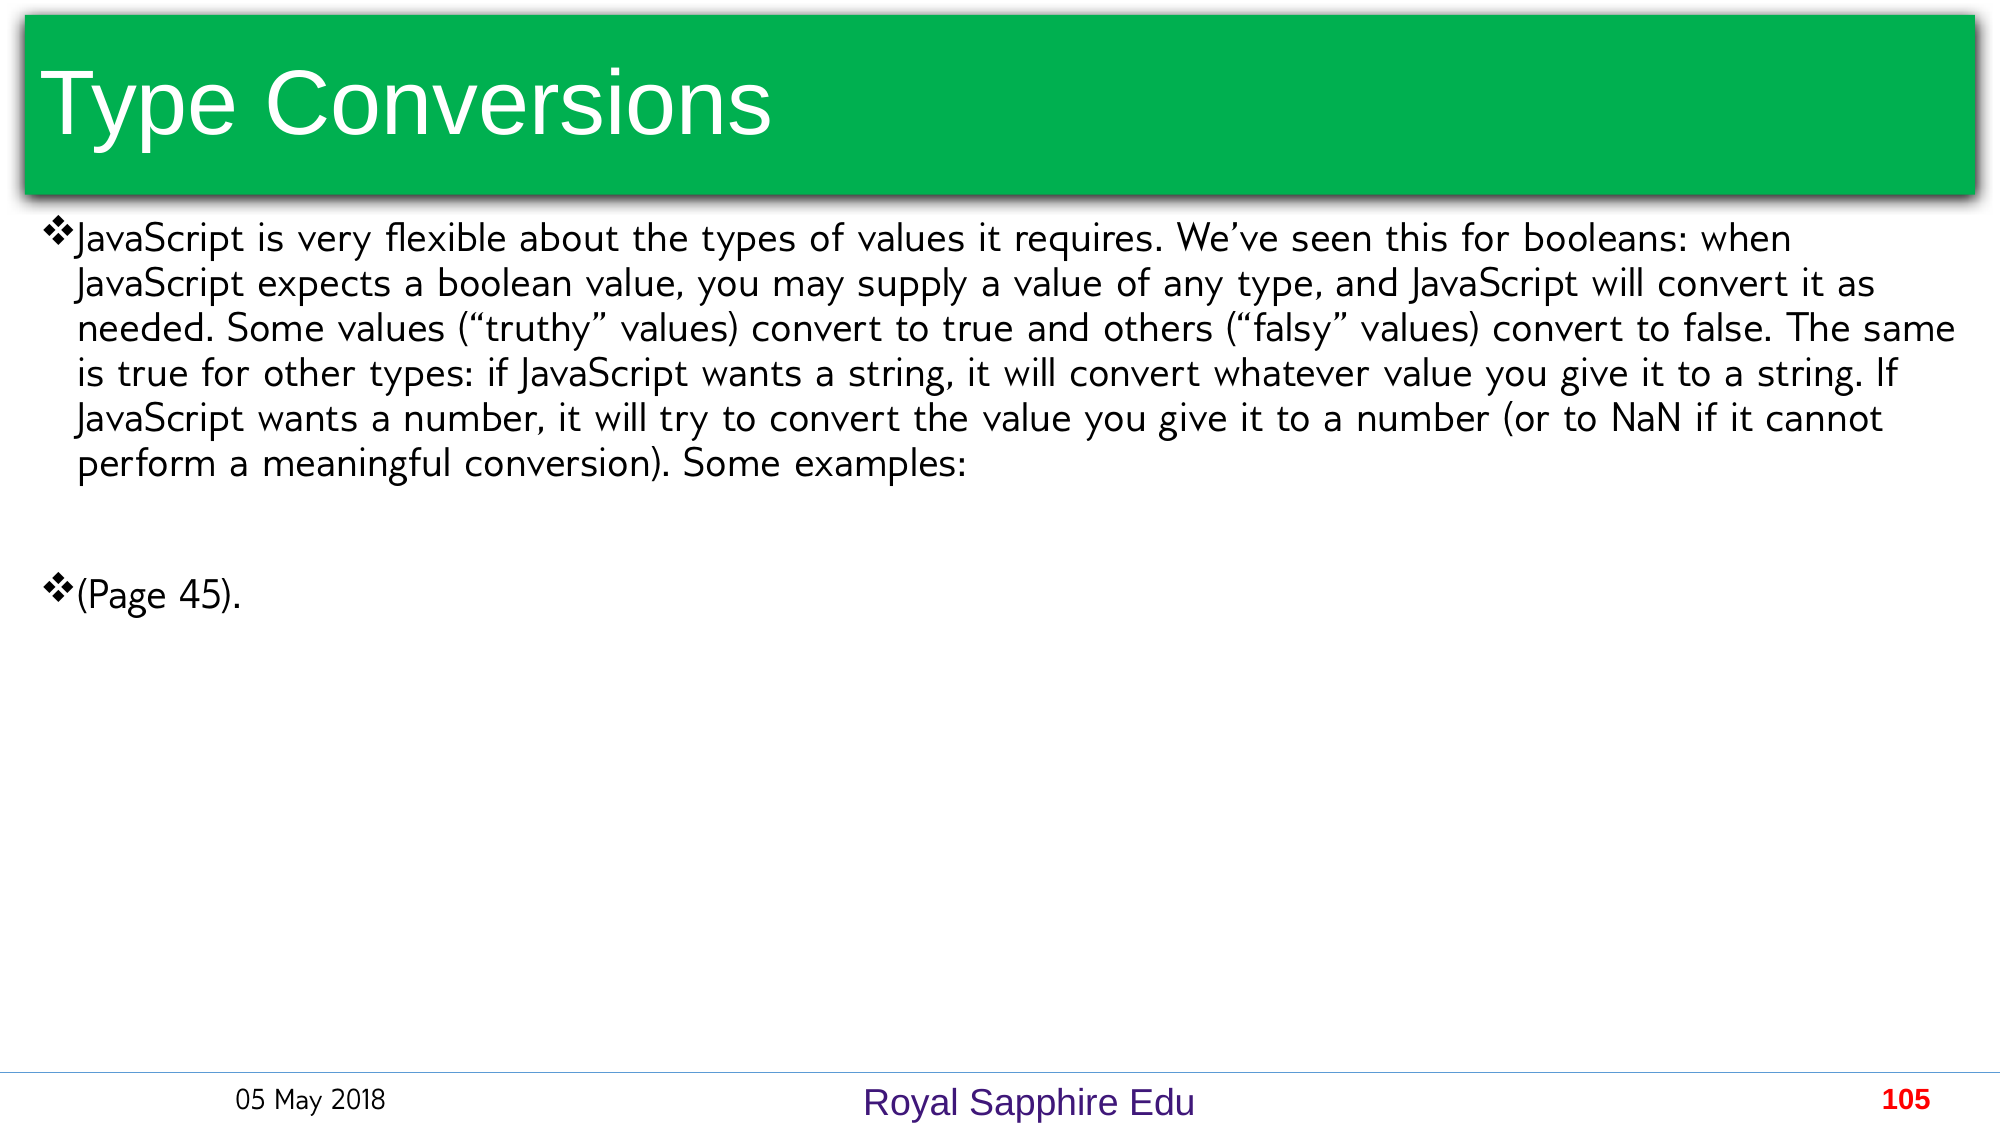

# Type Conversions
JavaScript is very flexible about the types of values it requires. We’ve seen this for booleans: when JavaScript expects a boolean value, you may supply a value of any type, and JavaScript will convert it as needed. Some values (“truthy” values) convert to true and others (“falsy” values) convert to false. The same is true for other types: if JavaScript wants a string, it will convert whatever value you give it to a string. If JavaScript wants a number, it will try to convert the value you give it to a number (or to NaN if it cannot perform a meaningful conversion). Some examples:

(Page 45).
05 May 2018
105